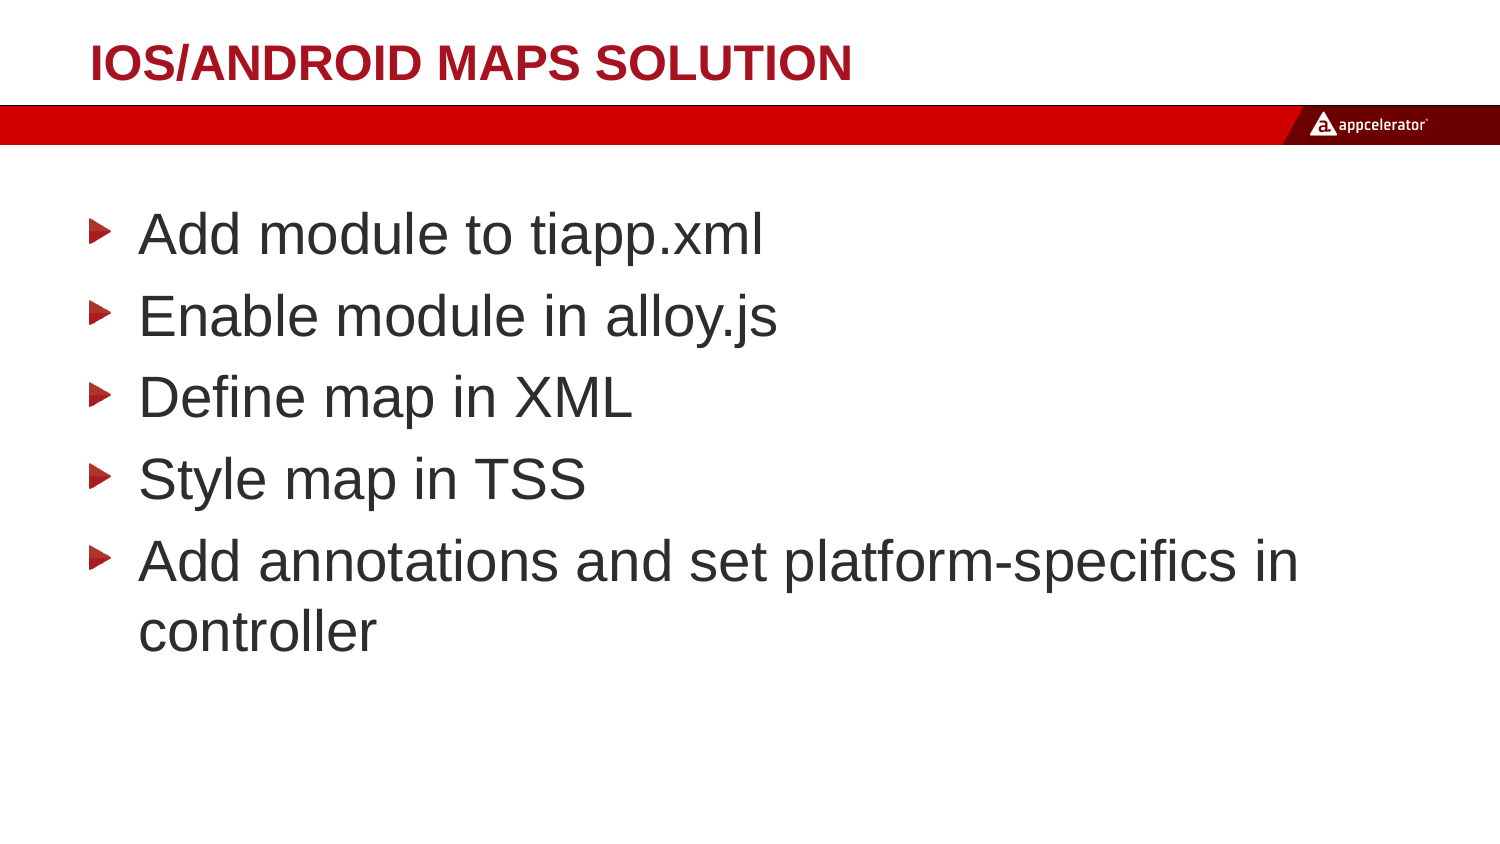

# iOS/Android Maps Solution
Add module to tiapp.xml
Enable module in alloy.js
Define map in XML
Style map in TSS
Add annotations and set platform-specifics in controller